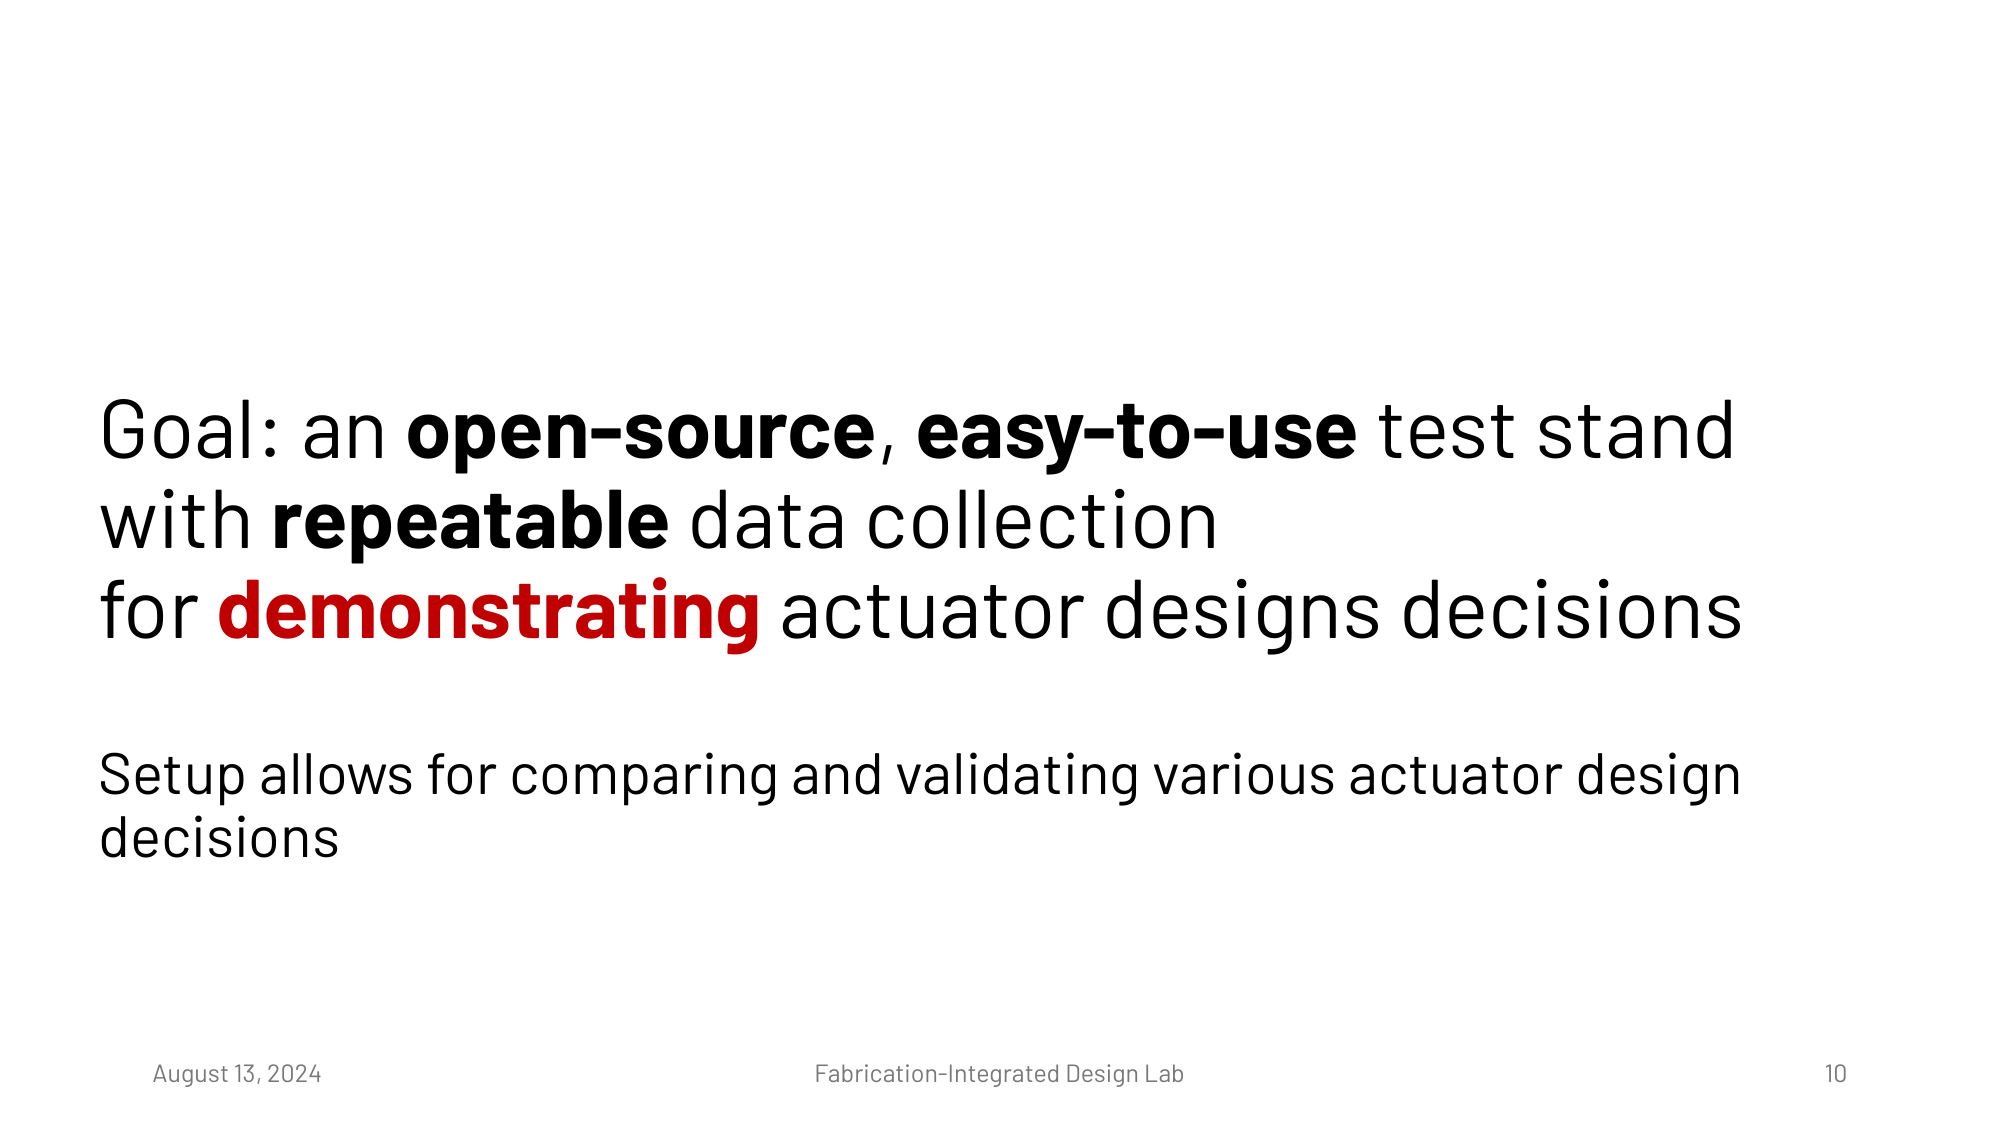

Goal: an open-source, easy-to-use test stand
with repeatable data collection
for demonstrating actuator designs decisions
Setup allows for comparing and validating various actuator design decisions

August 13, 2024
Fabrication-Integrated Design Lab
10